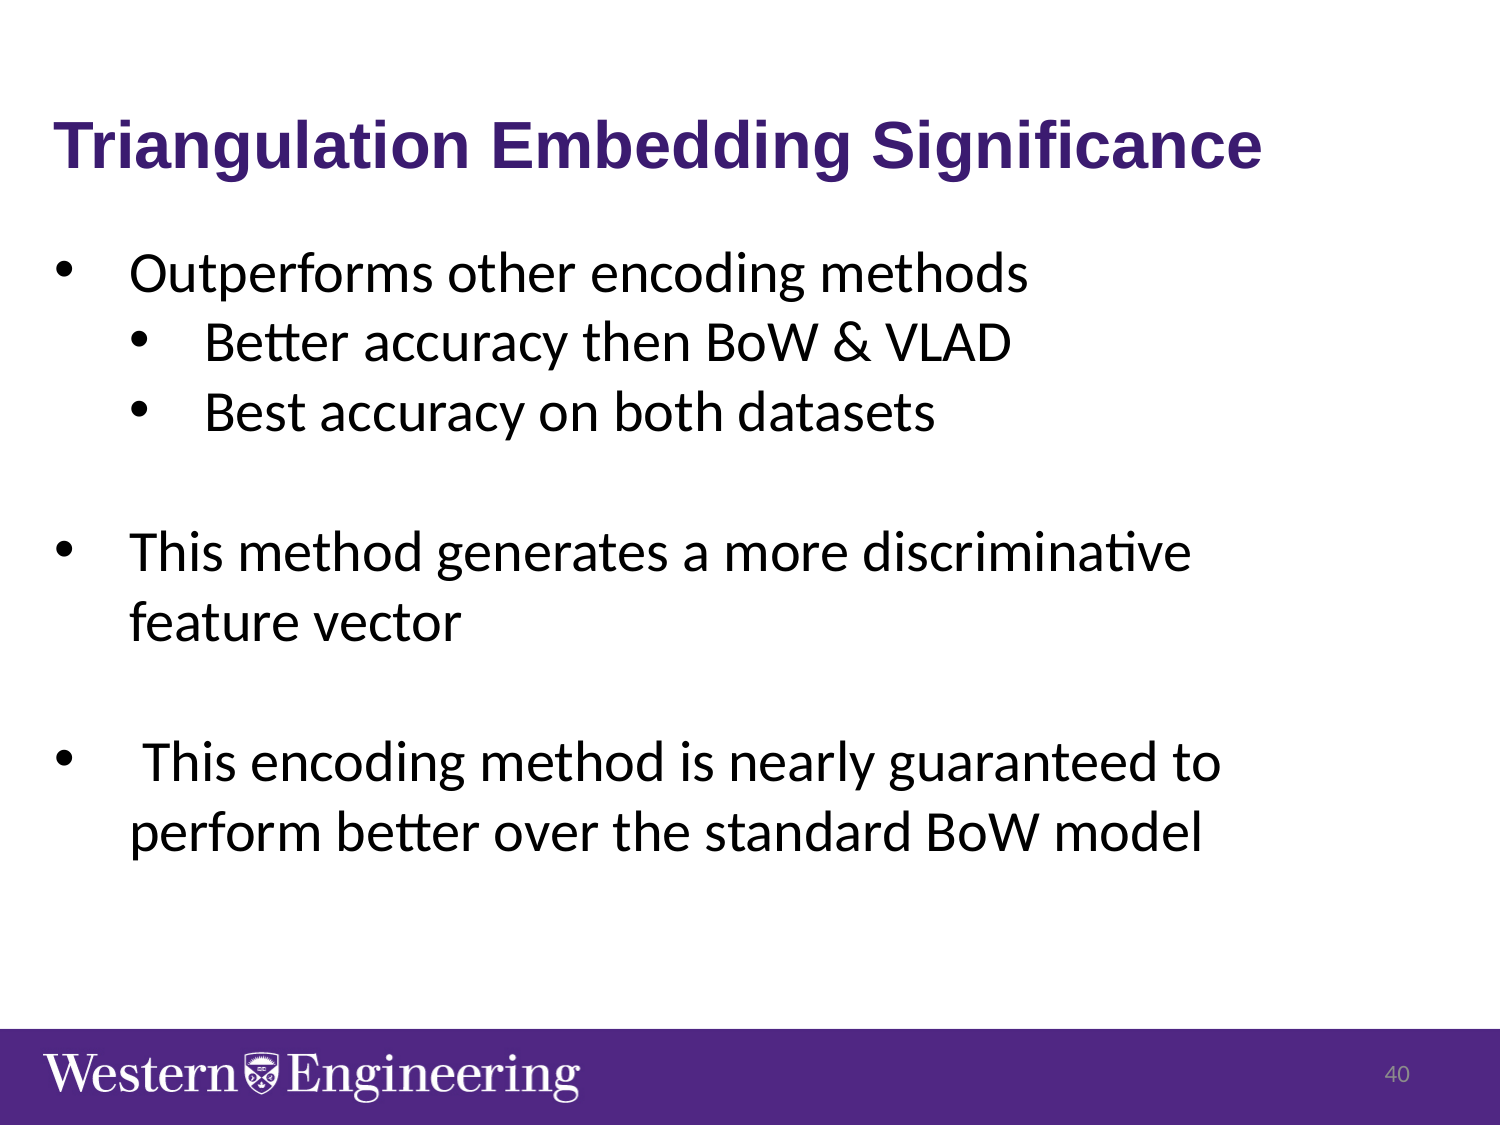

Triangulation Embedding Significance

Outperforms other encoding methods
Better accuracy then BoW & VLAD
Best accuracy on both datasets

This method generates a more discriminative feature vector

 This encoding method is nearly guaranteed to perform better over the standard BoW model
40